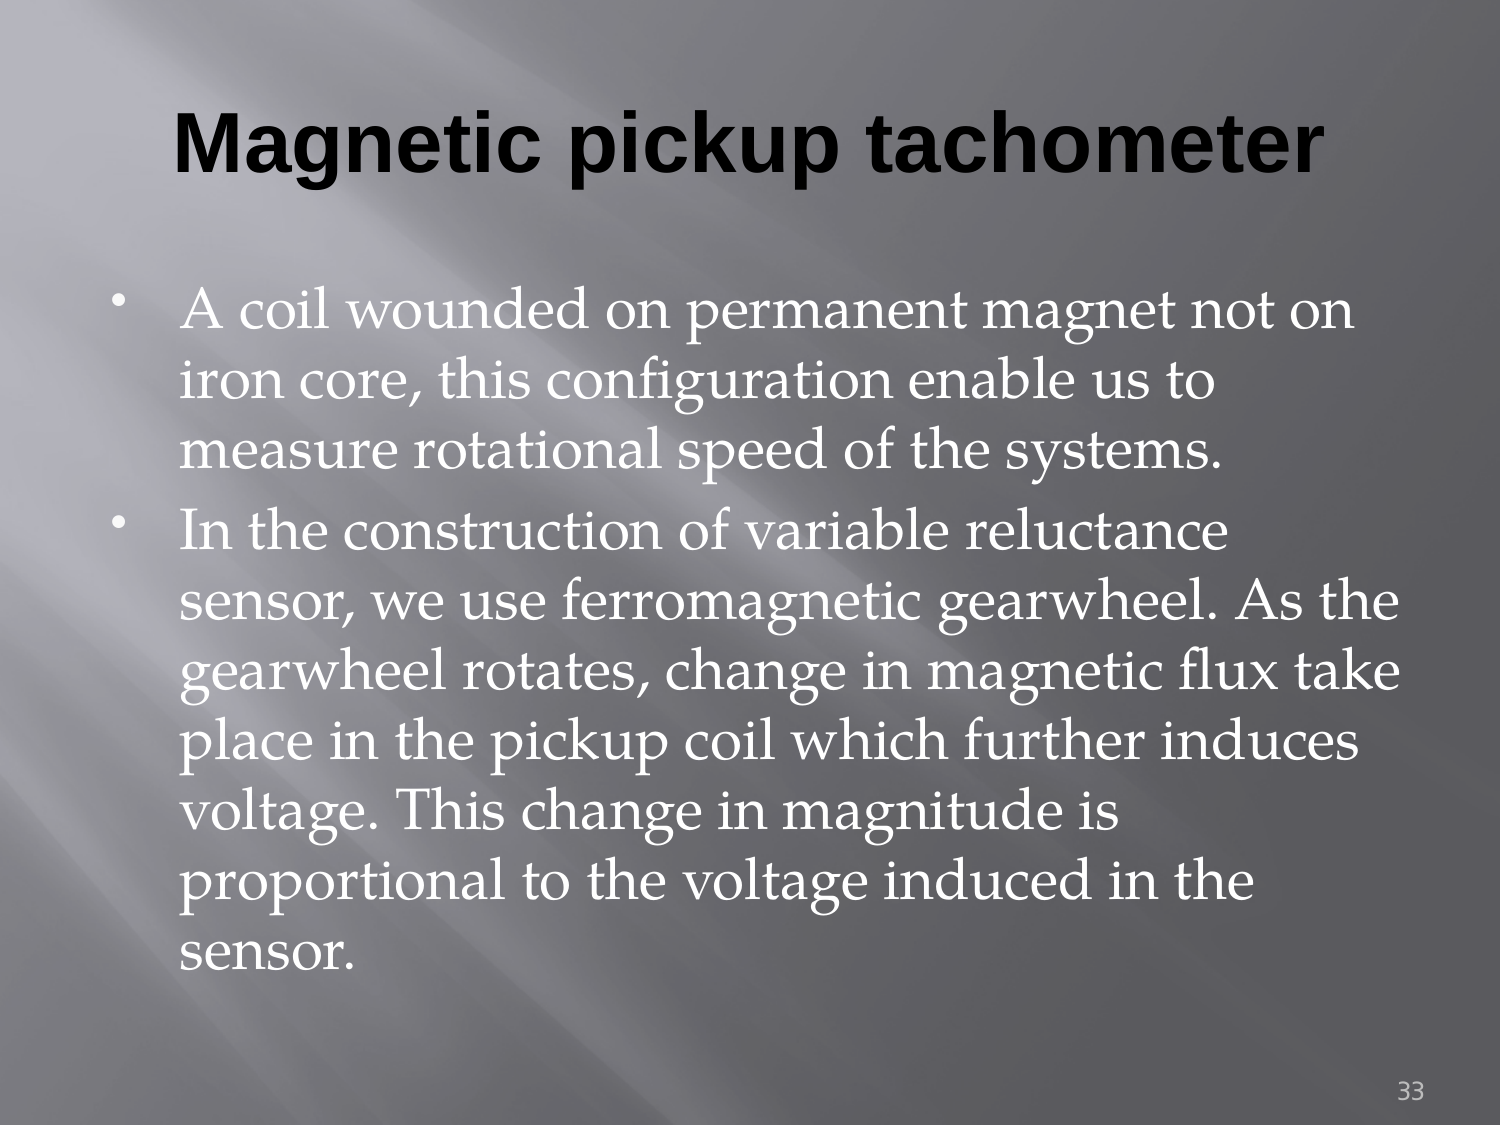

# Magnetic pickup tachometer
A coil wounded on permanent magnet not on iron core, this configuration enable us to measure rotational speed of the systems.
In the construction of variable reluctance sensor, we use ferromagnetic gearwheel. As the gearwheel rotates, change in magnetic flux take place in the pickup coil which further induces voltage. This change in magnitude is proportional to the voltage induced in the sensor.
33